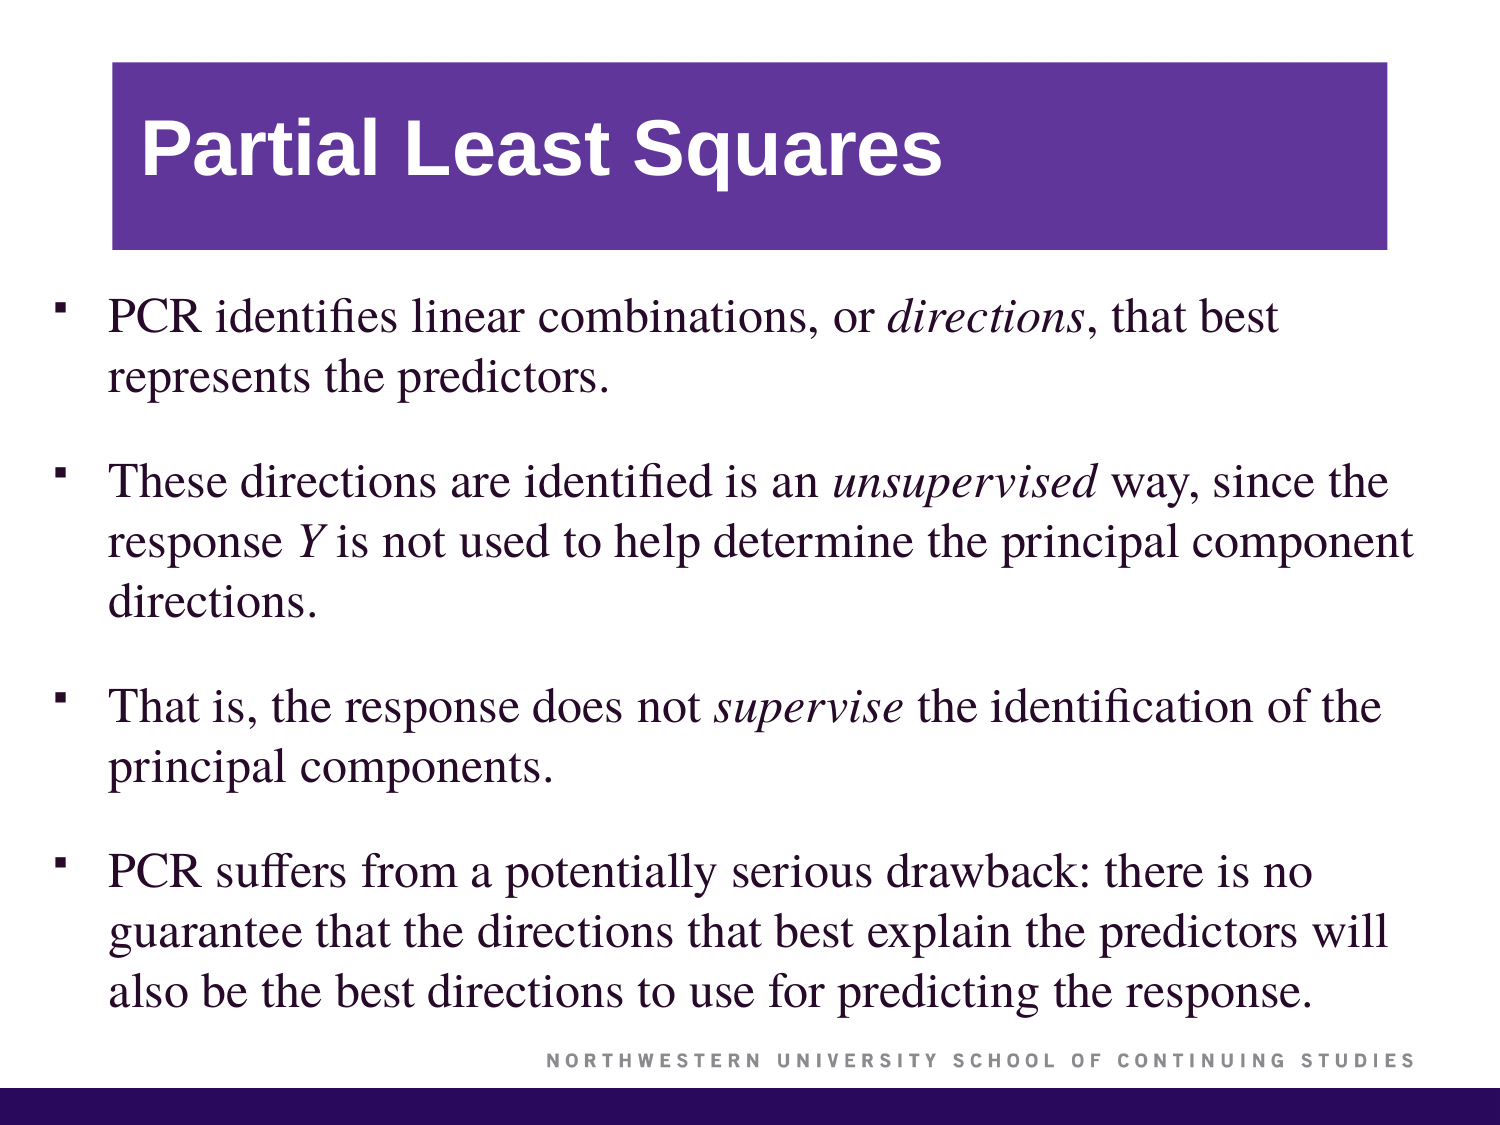

# Partial Least Squares
PCR identifies linear combinations, or directions, that best represents the predictors.

These directions are identified is an unsupervised way, since the response Y is not used to help determine the principal component directions.

That is, the response does not supervise the identification of the principal components.

PCR suffers from a potentially serious drawback: there is no guarantee that the directions that best explain the predictors will also be the best directions to use for predicting the response.